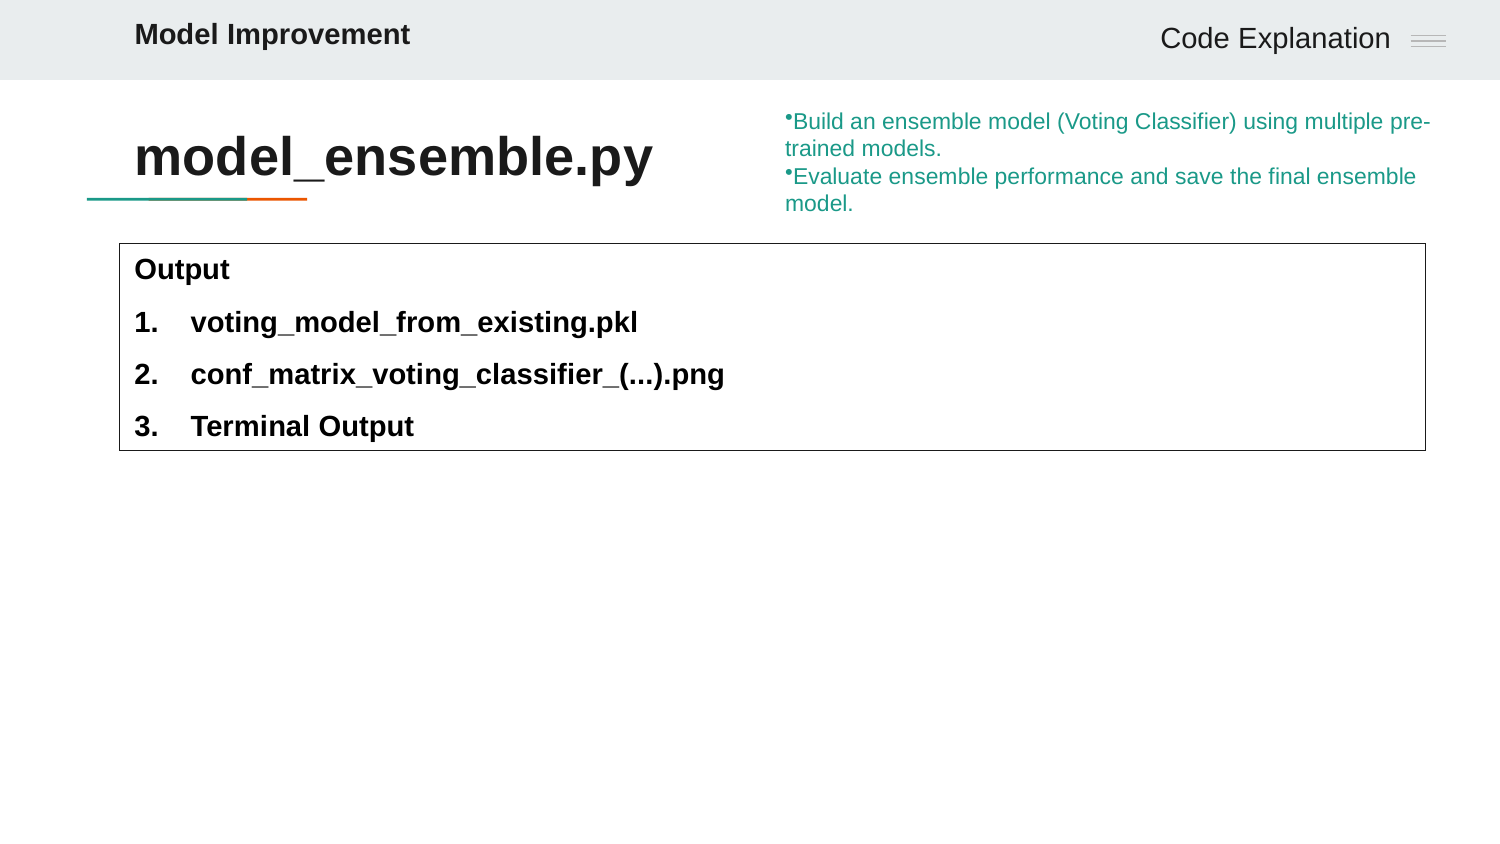

Model Improvement
Code Explanation
Build an ensemble model (Voting Classifier) using multiple pre-trained models.
Evaluate ensemble performance and save the final ensemble model.
# model_ensemble.py
Output
voting_model_from_existing.pkl
conf_matrix_voting_classifier_(...).png
Terminal Output